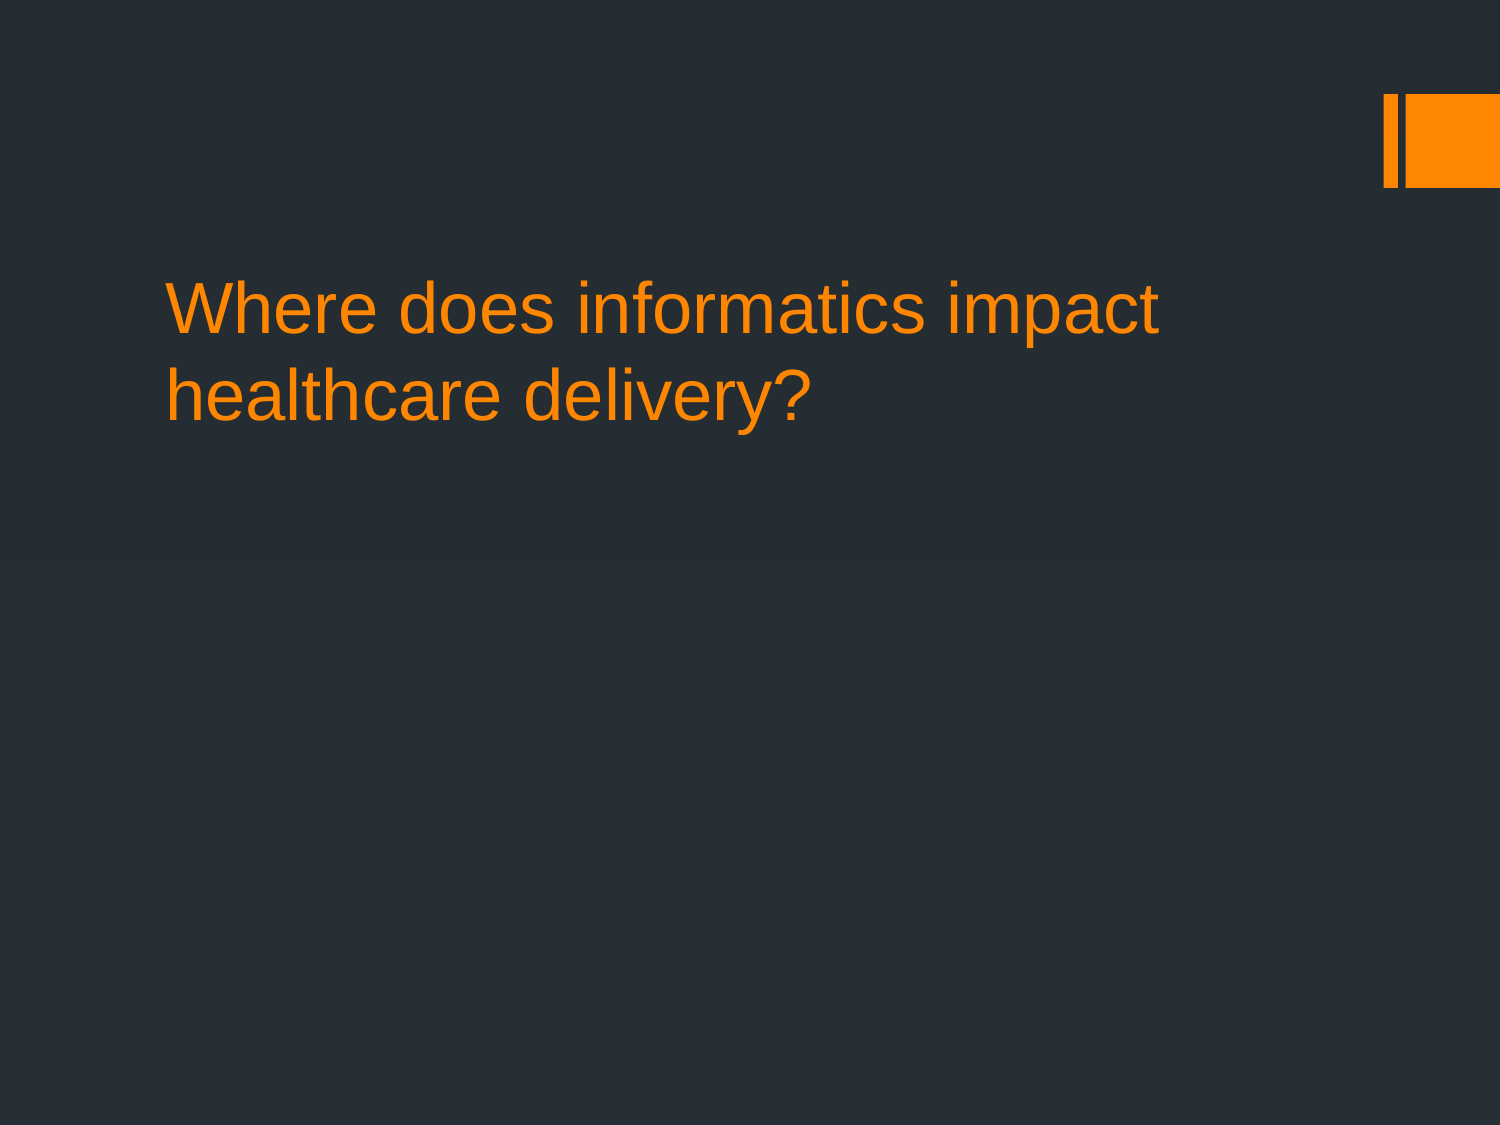

# Where does informatics impact healthcare delivery?